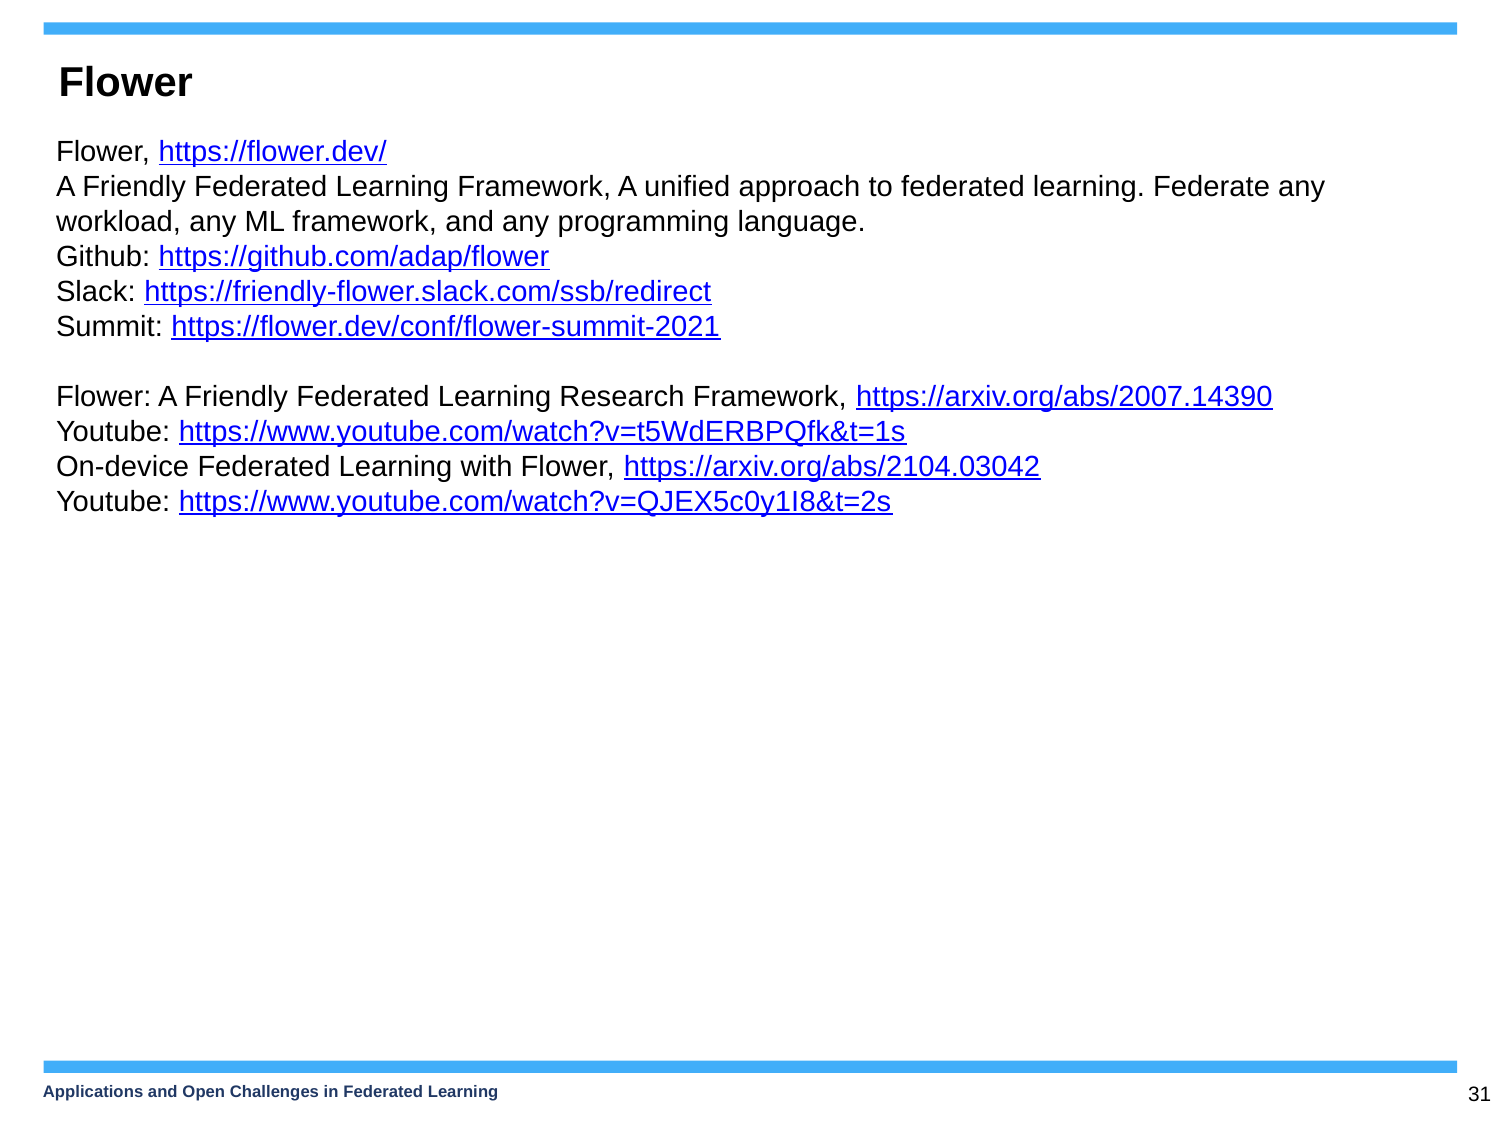

Flower

Flower, https://flower.dev/
A Friendly Federated Learning Framework, A unified approach to federated learning. Federate any workload, any ML framework, and any programming language.
Github: https://github.com/adap/flower
Slack: https://friendly-flower.slack.com/ssb/redirect
Summit: https://flower.dev/conf/flower-summit-2021

Flower: A Friendly Federated Learning Research Framework, https://arxiv.org/abs/2007.14390
Youtube: https://www.youtube.com/watch?v=t5WdERBPQfk&t=1s
On-device Federated Learning with Flower, https://arxiv.org/abs/2104.03042
Youtube: https://www.youtube.com/watch?v=QJEX5c0y1I8&t=2s